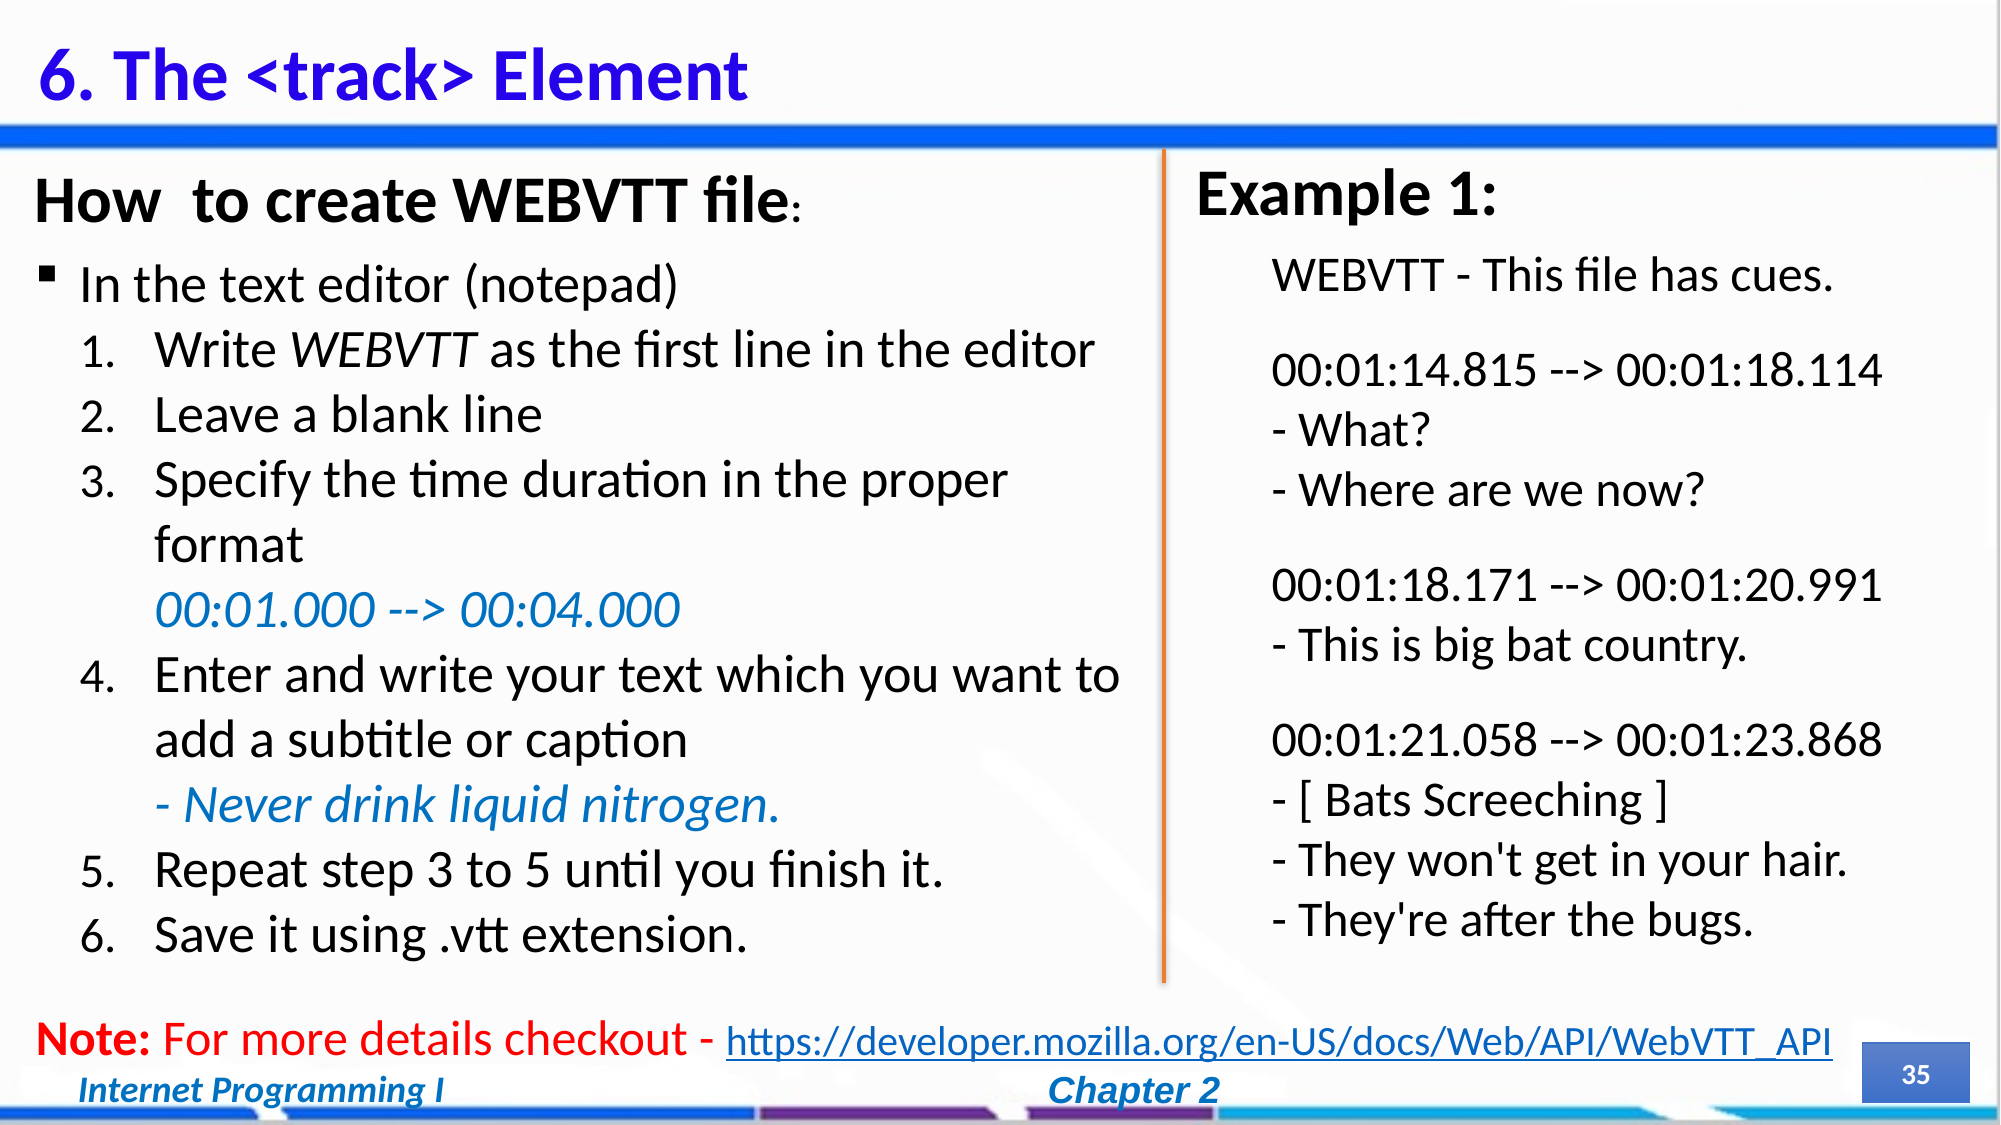

# 6. The <track> Element
Example 1:
WEBVTT - This file has cues.

00:01:14.815 --> 00:01:18.114
- What?
- Where are we now?

00:01:18.171 --> 00:01:20.991
- This is big bat country.

00:01:21.058 --> 00:01:23.868
- [ Bats Screeching ]
- They won't get in your hair.
- They're after the bugs.
How  to create WEBVTT file:
In the text editor (notepad)
Write WEBVTT as the first line in the editor
Leave a blank line
Specify the time duration in the proper format
00:01.000 --> 00:04.000
Enter and write your text which you want to add a subtitle or caption
- Never drink liquid nitrogen.
Repeat step 3 to 5 until you finish it.
Save it using .vtt extension.
Note: For more details checkout - https://developer.mozilla.org/en-US/docs/Web/API/WebVTT_API

35
Internet Programming I
Chapter 2